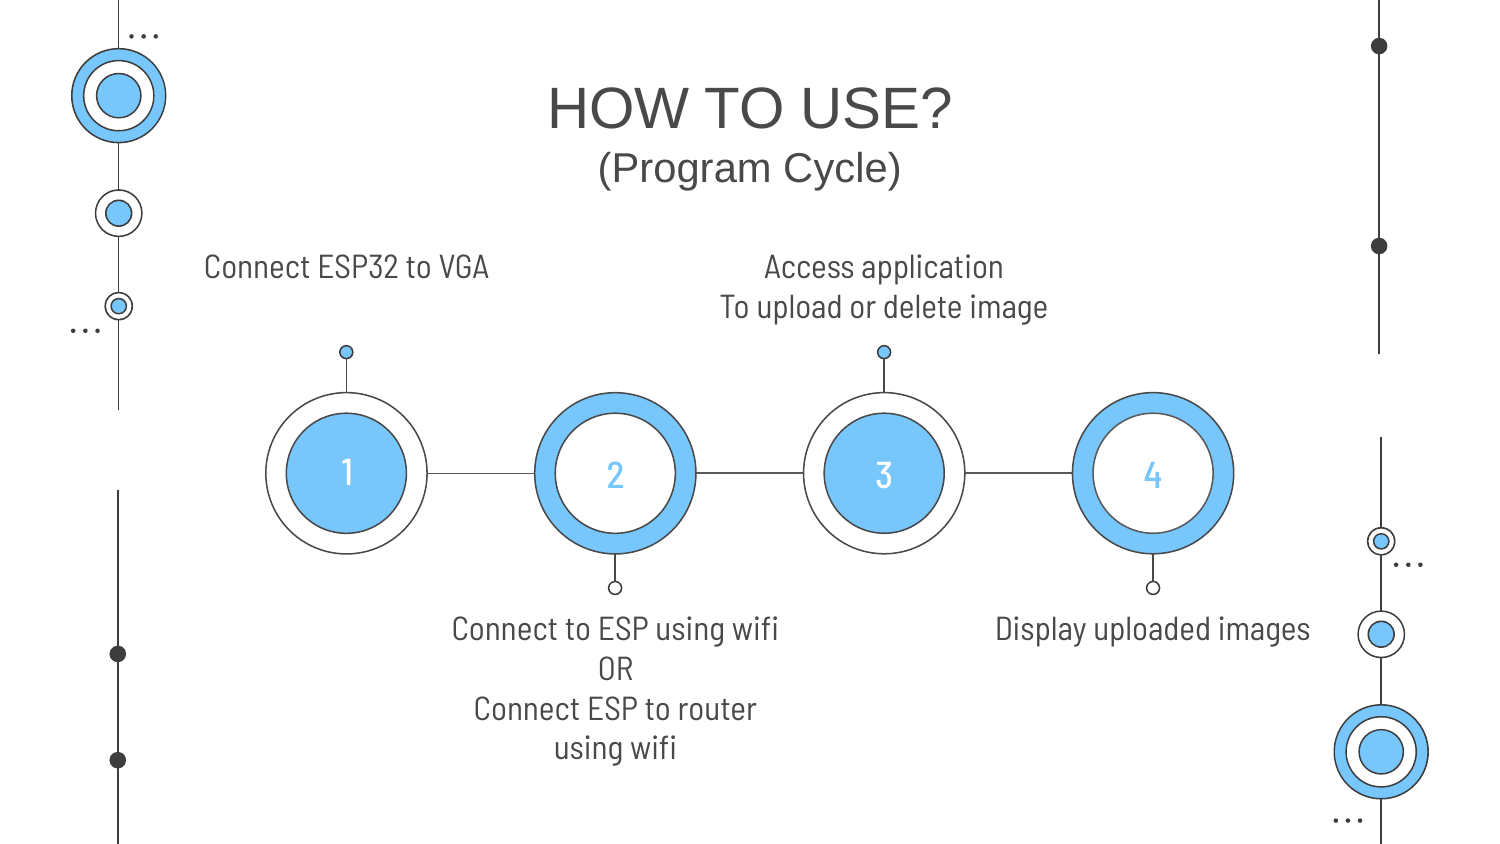

# HOW TO USE? (Program Cycle)
Connect ESP32 to VGA
Access application
To upload or delete image

1
2
3
4
Connect to ESP using wifi
OR
Connect ESP to router using wifi
Display uploaded images